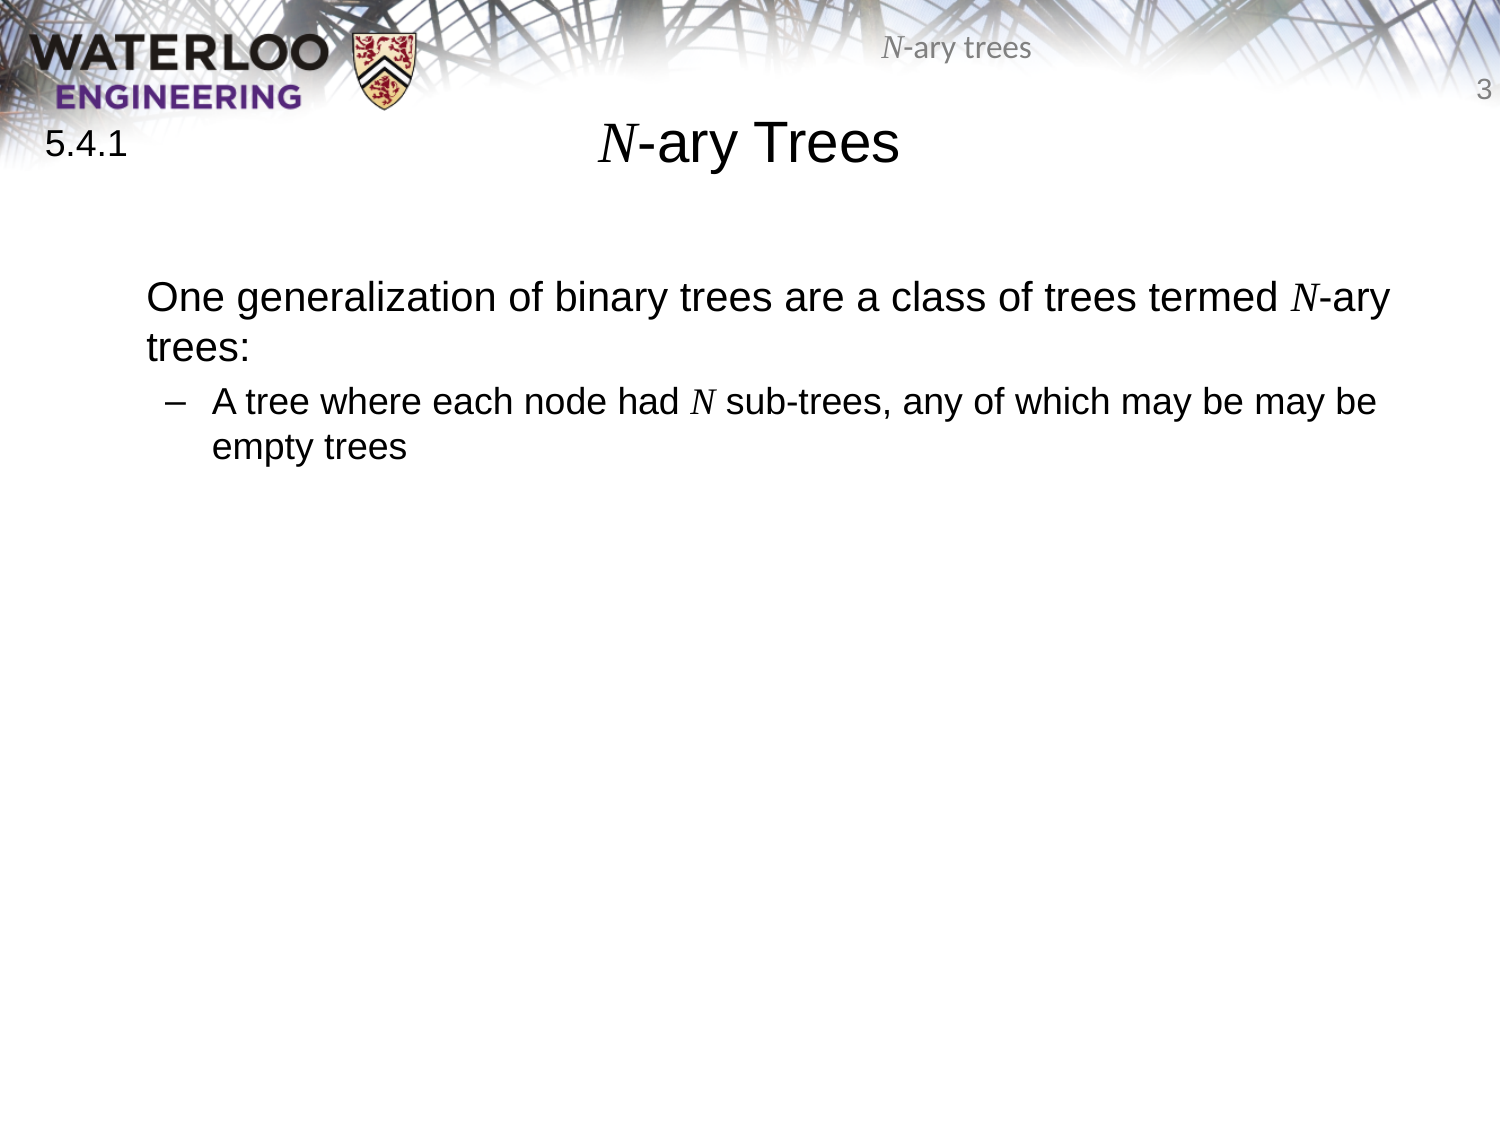

# N-ary Trees
5.4.1
	One generalization of binary trees are a class of trees termed N-ary trees:
A tree where each node had N sub-trees, any of which may be may be empty trees